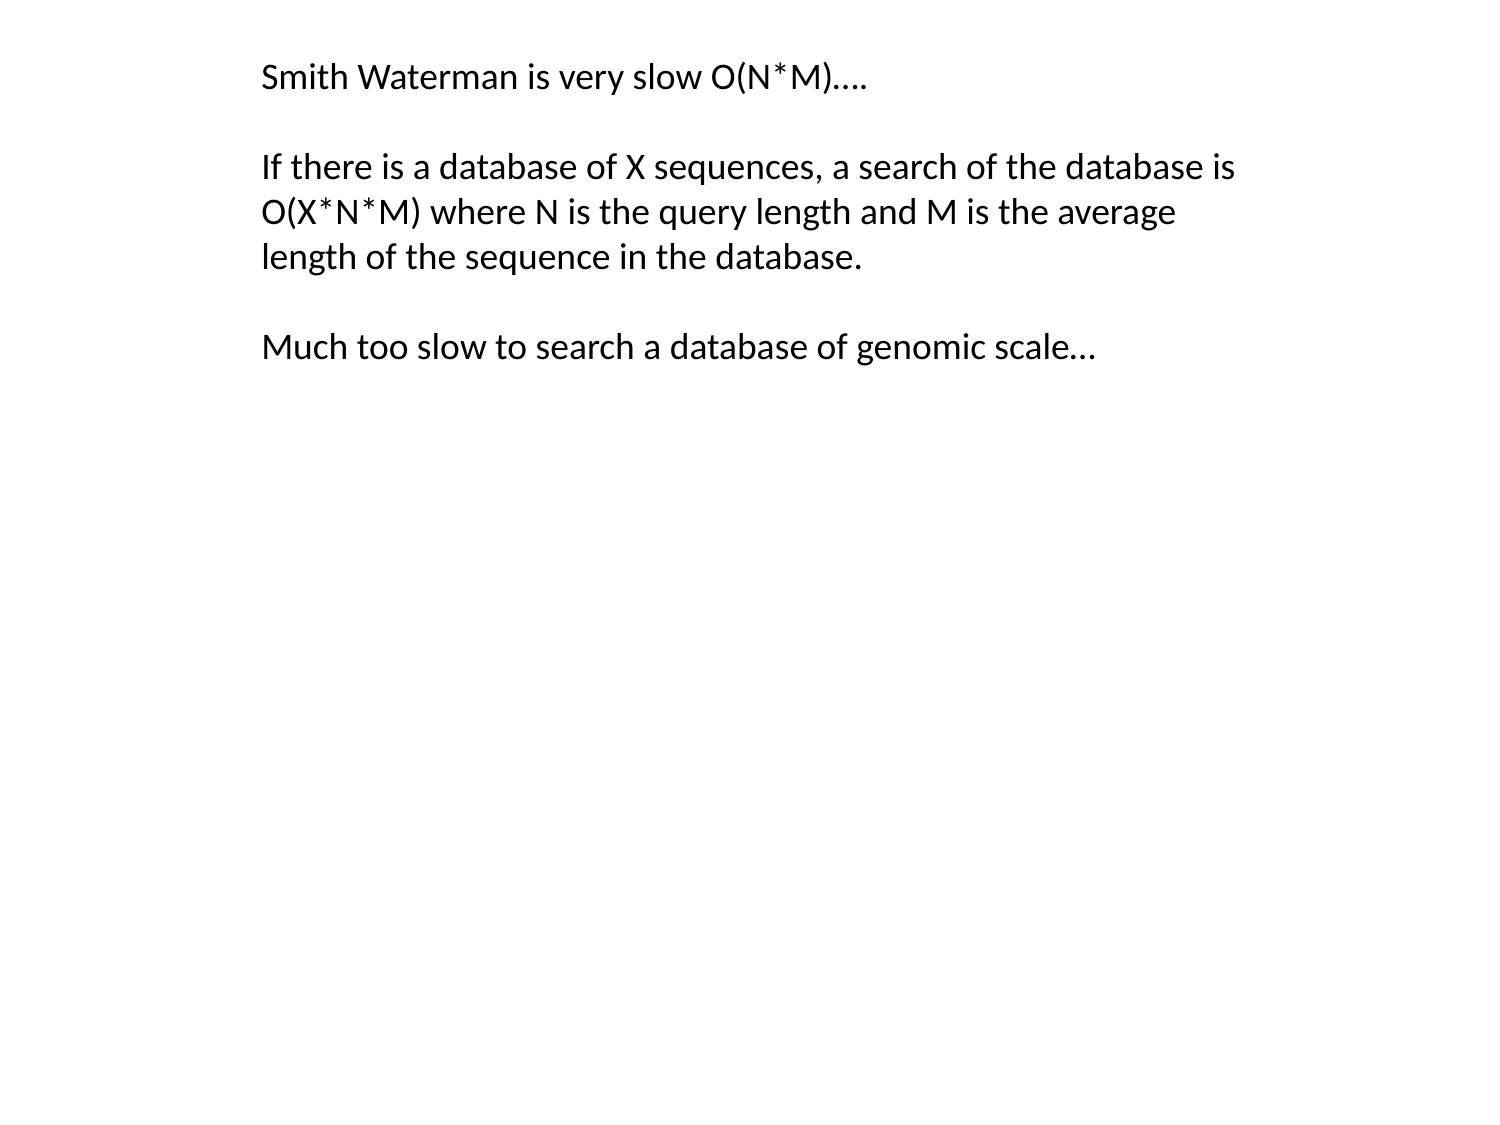

Smith Waterman is very slow O(N*M)….

If there is a database of X sequences, a search of the database is
O(X*N*M) where N is the query length and M is the average
length of the sequence in the database.

Much too slow to search a database of genomic scale…